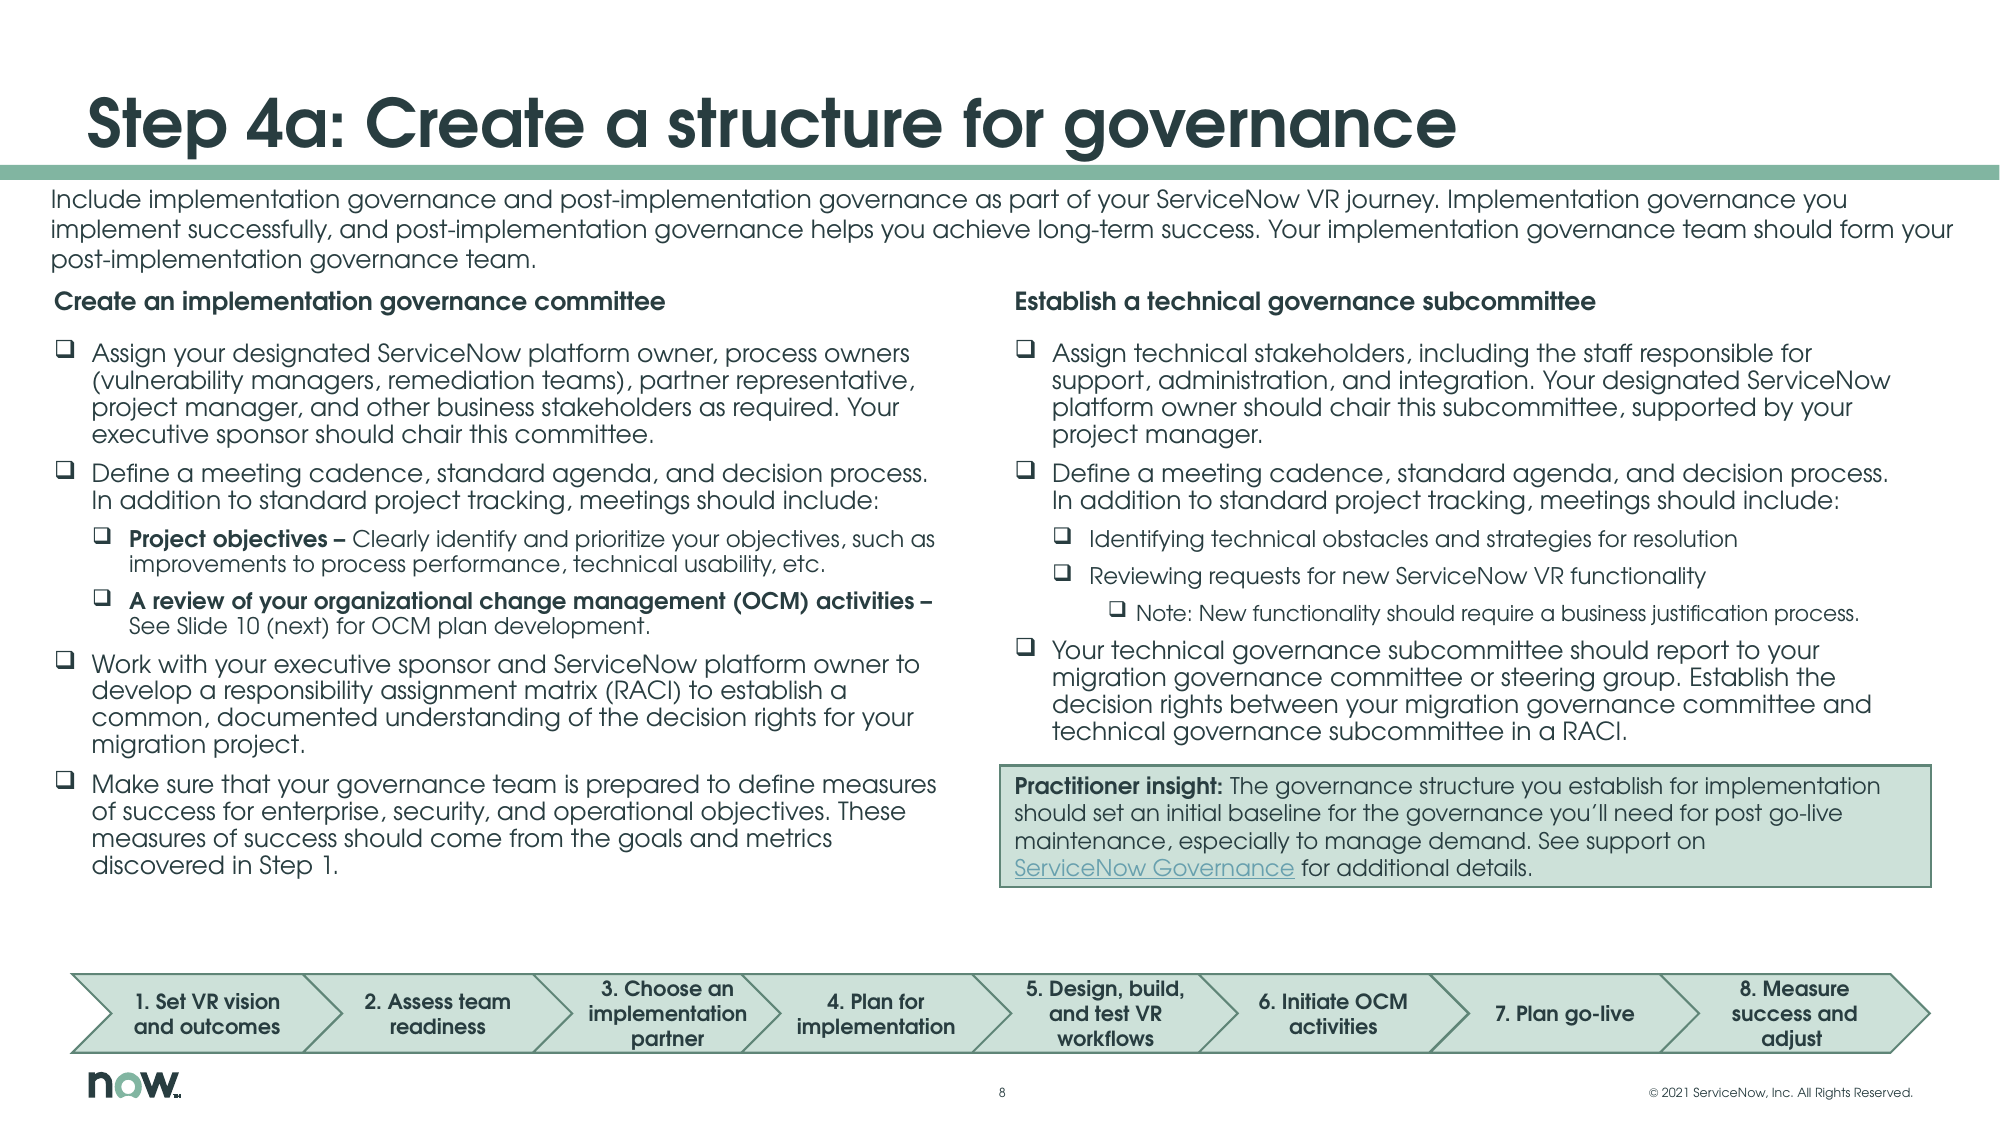

# Step 4a: Create a structure for governance

Include implementation governance and post-implementation governance as part of your ServiceNow VR journey. Implementation governance you implement successfully, and post-implementation governance helps you achieve long-term success. Your implementation governance team should form your post-implementation governance team.
Establish a technical governance subcommittee
Assign technical stakeholders, including the staff responsible for support, administration, and integration. Your designated ServiceNow platform owner should chair this subcommittee, supported by your project manager.
Define a meeting cadence, standard agenda, and decision process. In addition to standard project tracking, meetings should include:
Identifying technical obstacles and strategies for resolution
Reviewing requests for new ServiceNow VR functionality
Note: New functionality should require a business justification process.
Your technical governance subcommittee should report to your migration governance committee or steering group. Establish the decision rights between your migration governance committee and technical governance subcommittee in a RACI.
Create an implementation governance committee
Assign your designated ServiceNow platform owner, process owners (vulnerability managers, remediation teams), partner representative, project manager, and other business stakeholders as required. Your executive sponsor should chair this committee.
Define a meeting cadence, standard agenda, and decision process. In addition to standard project tracking, meetings should include:
Project objectives – Clearly identify and prioritize your objectives, such as improvements to process performance, technical usability, etc.
A review of your organizational change management (OCM) activities – See Slide 10 (next) for OCM plan development.
Work with your executive sponsor and ServiceNow platform owner to develop a responsibility assignment matrix (RACI) to establish a common, documented understanding of the decision rights for your migration project.
Make sure that your governance team is prepared to define measures of success for enterprise, security, and operational objectives. These measures of success should come from the goals and metrics discovered in Step 1.
Practitioner insight: The governance structure you establish for implementation should set an initial baseline for the governance you’ll need for post go-live maintenance, especially to manage demand. See support on ServiceNow Governance for additional details.
1. Set VR vision and outcomes
2. Assess team readiness
3. Choose an implementation partner
5. Design, build, and test VR workflows
6. Initiate OCM activities
7. Plan go-live
8. Measure success and adjust
4. Plan for implementation